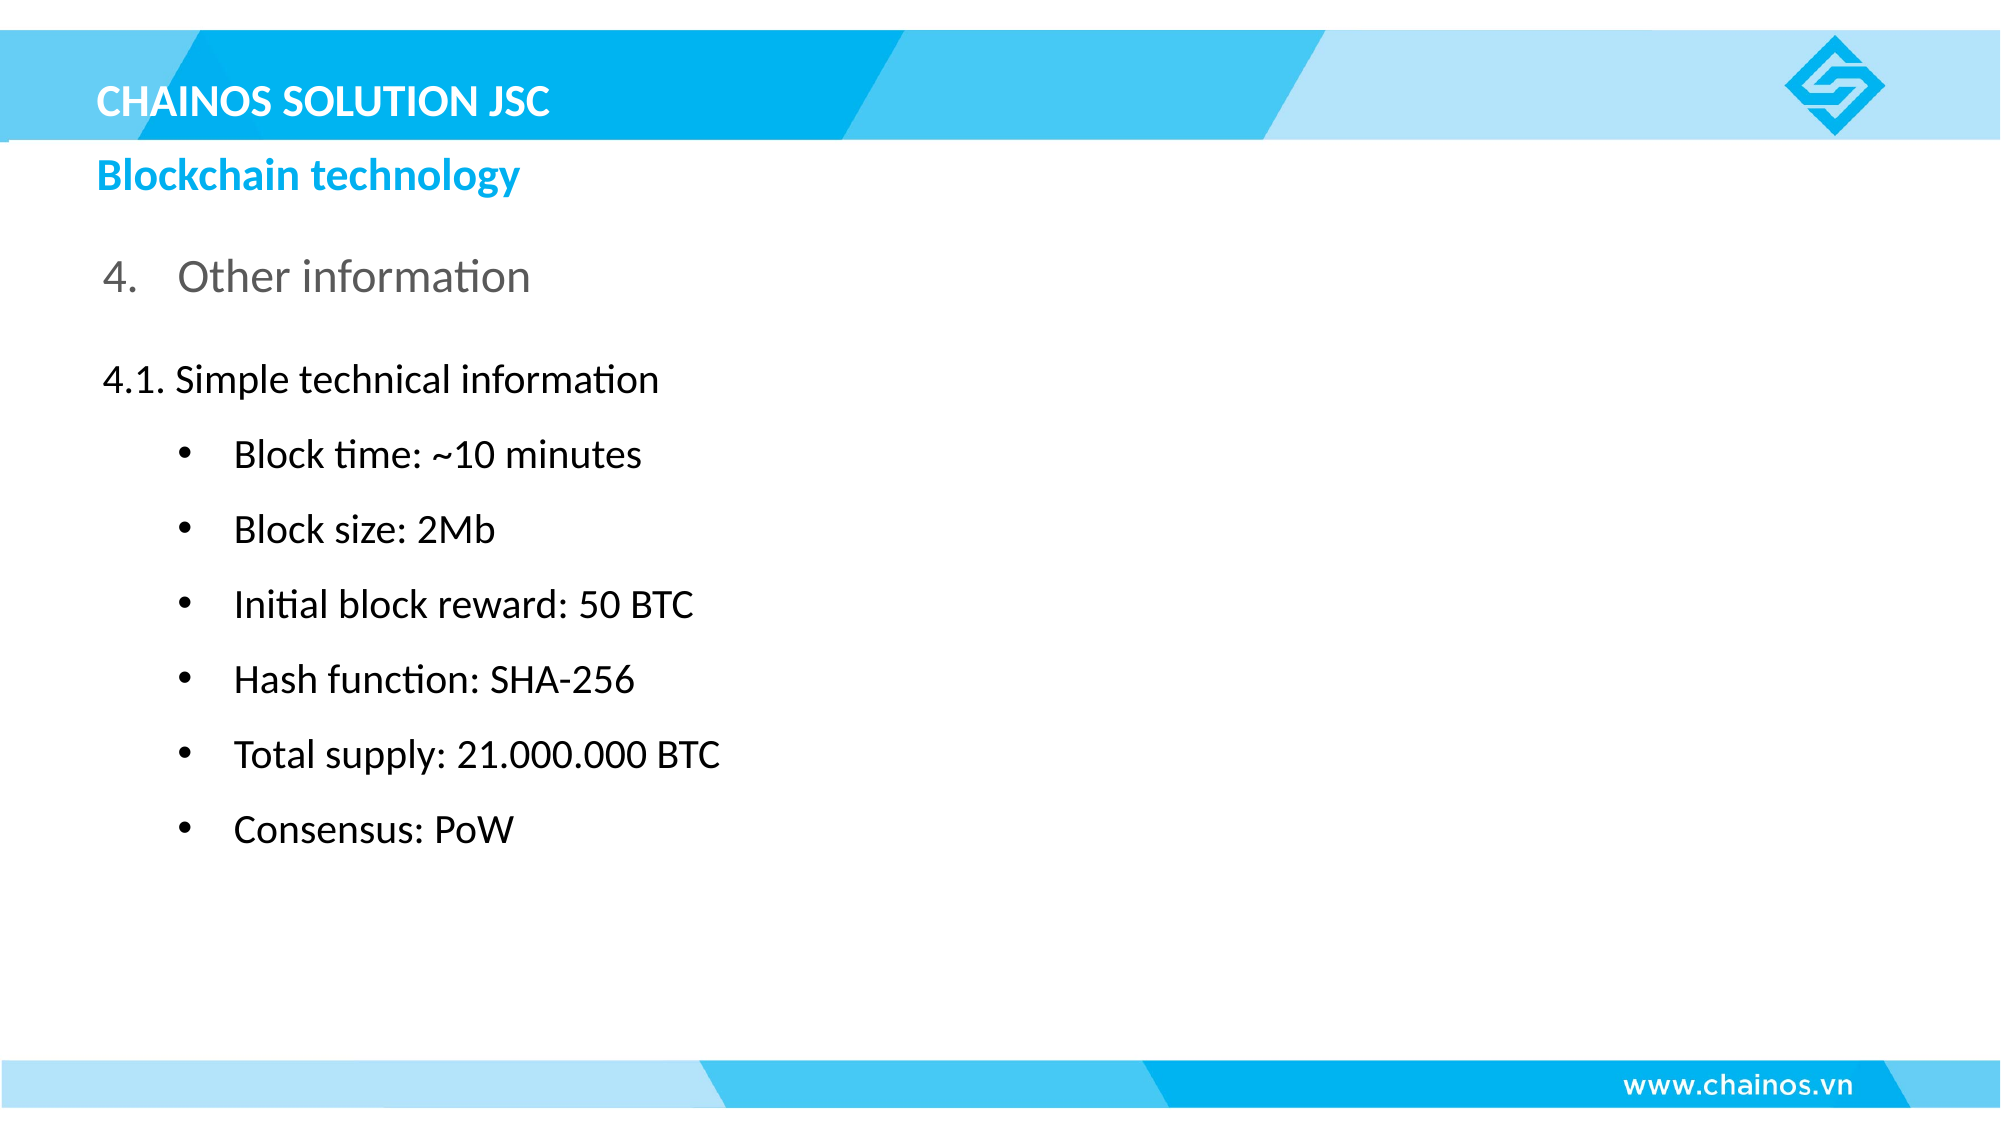

CHAINOS SOLUTION JSC
Blockchain technology
Other information
4.1. Simple technical information
Block time: ~10 minutes
Block size: 2Mb
Initial block reward: 50 BTC
Hash function: SHA-256
Total supply: 21.000.000 BTC
Consensus: PoW